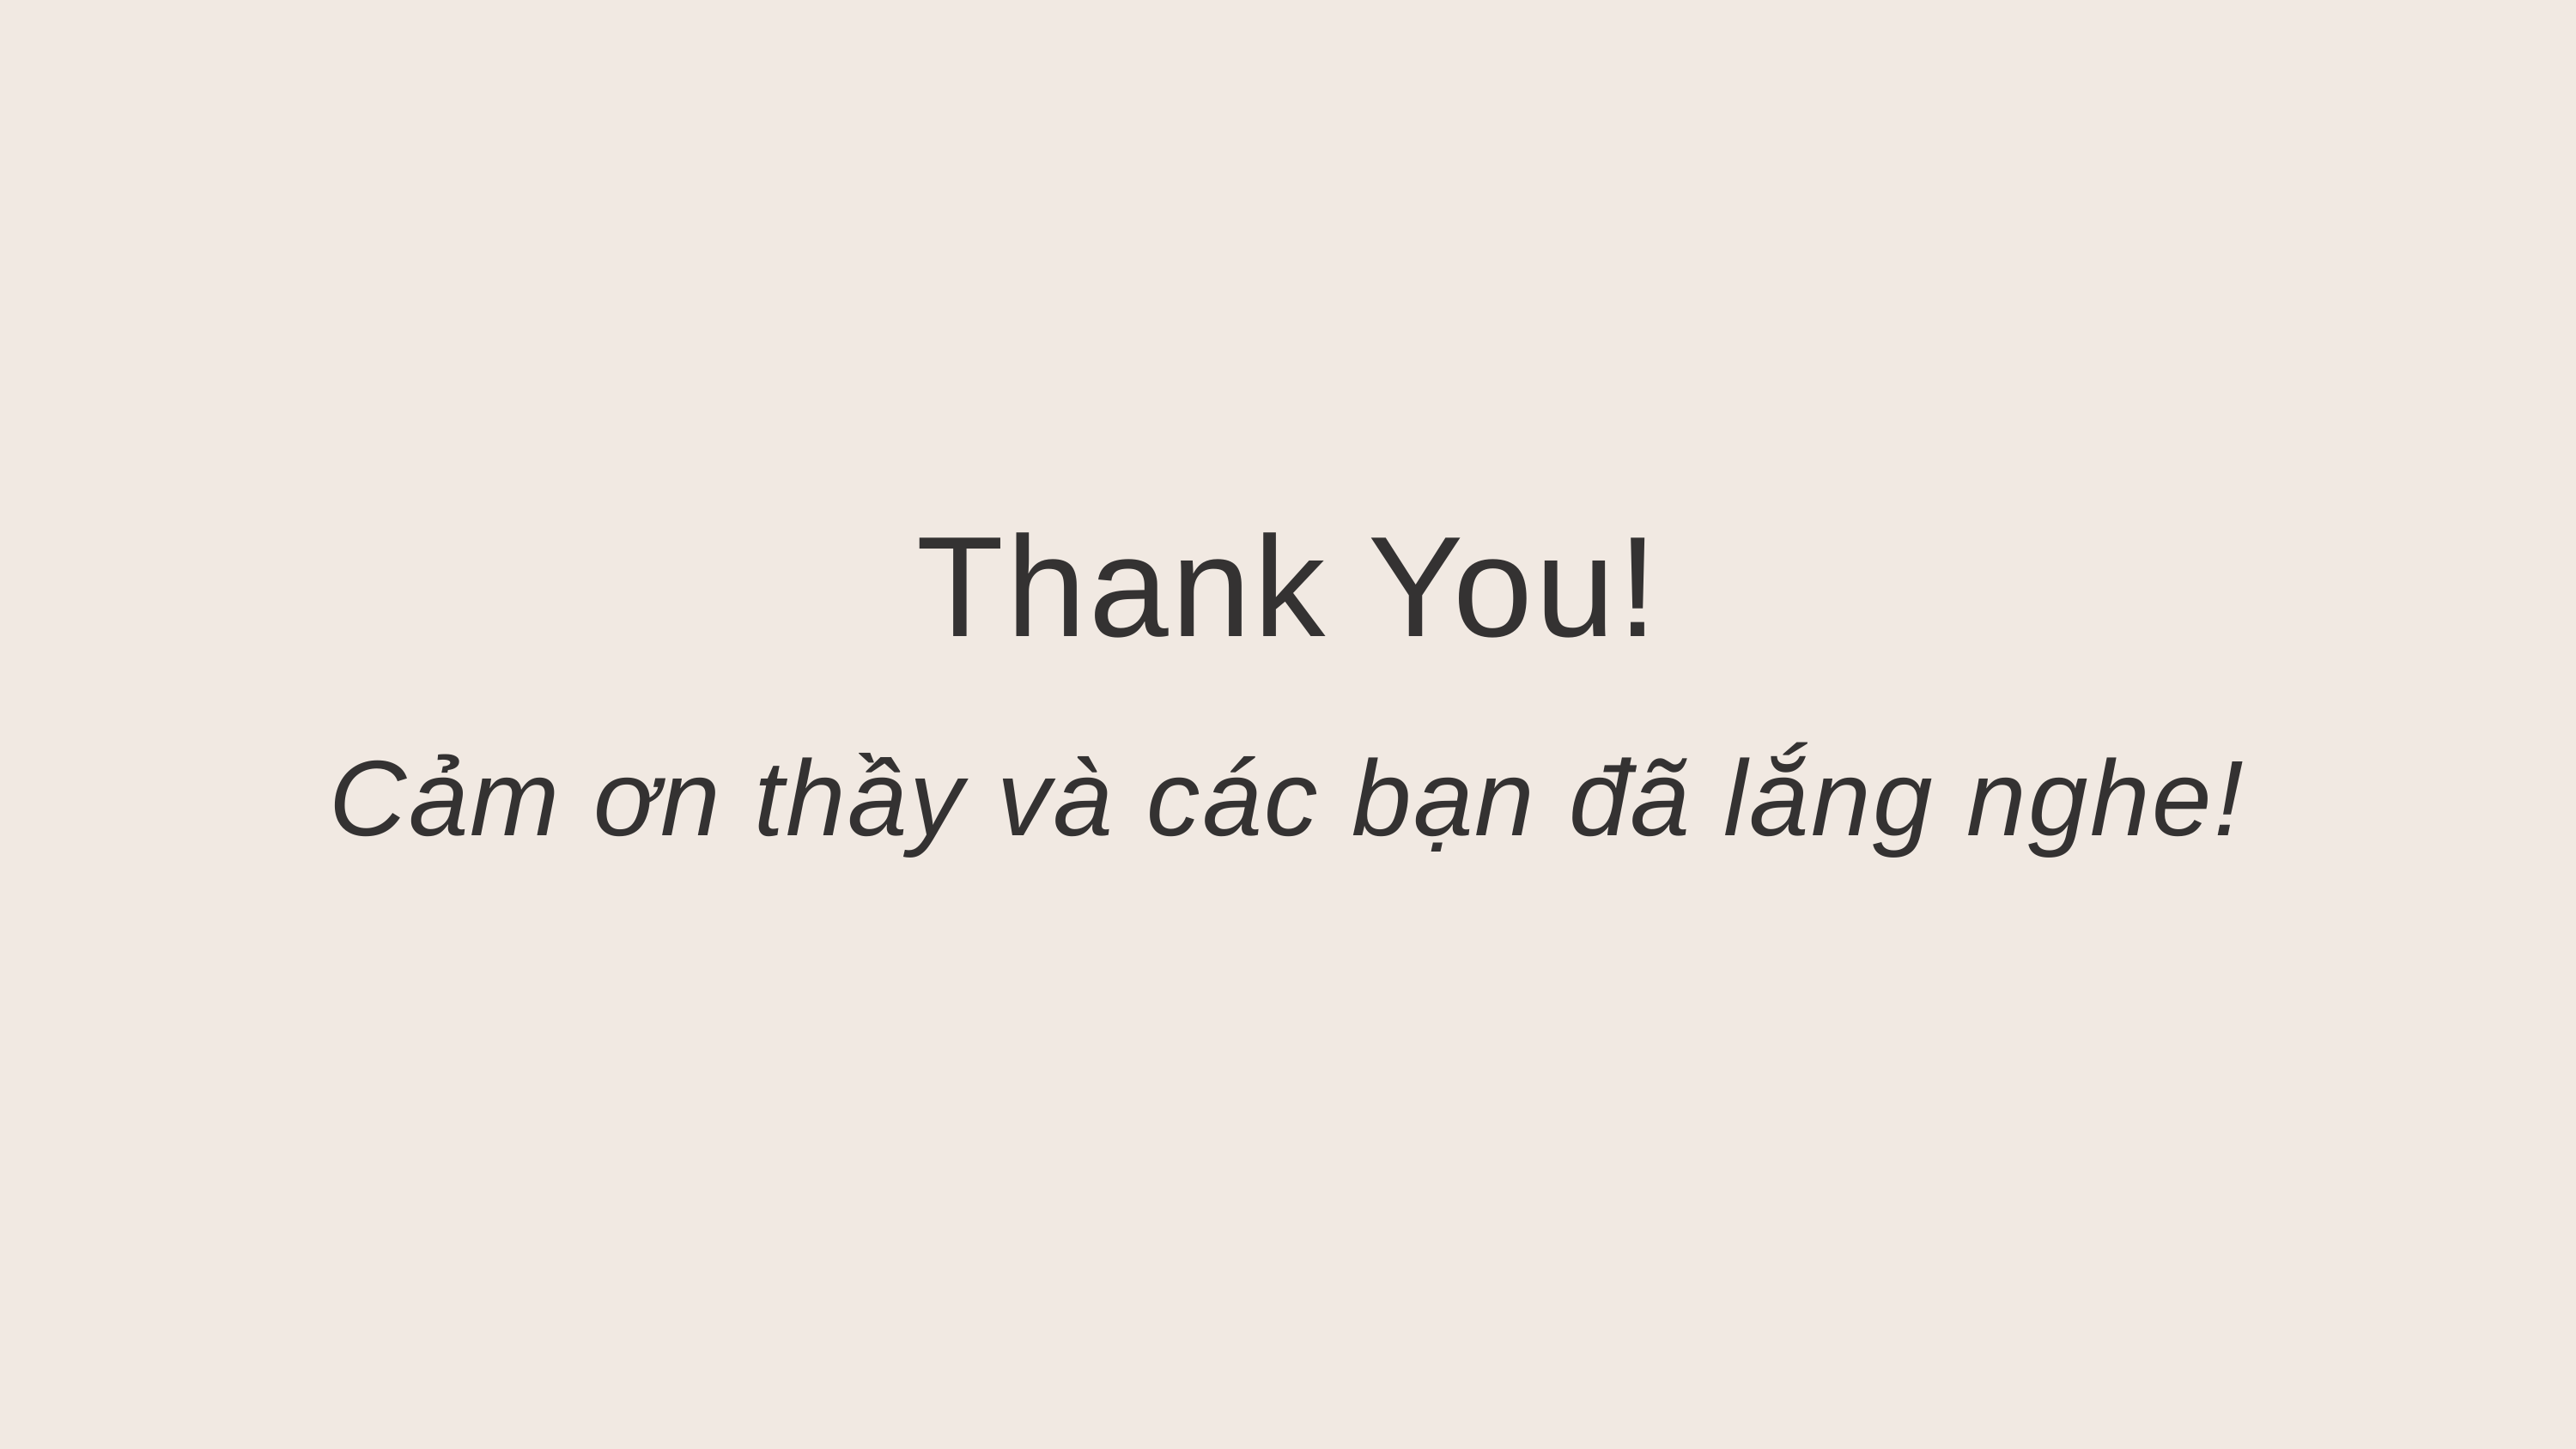

Thank You!
Cảm ơn thầy và các bạn đã lắng nghe!